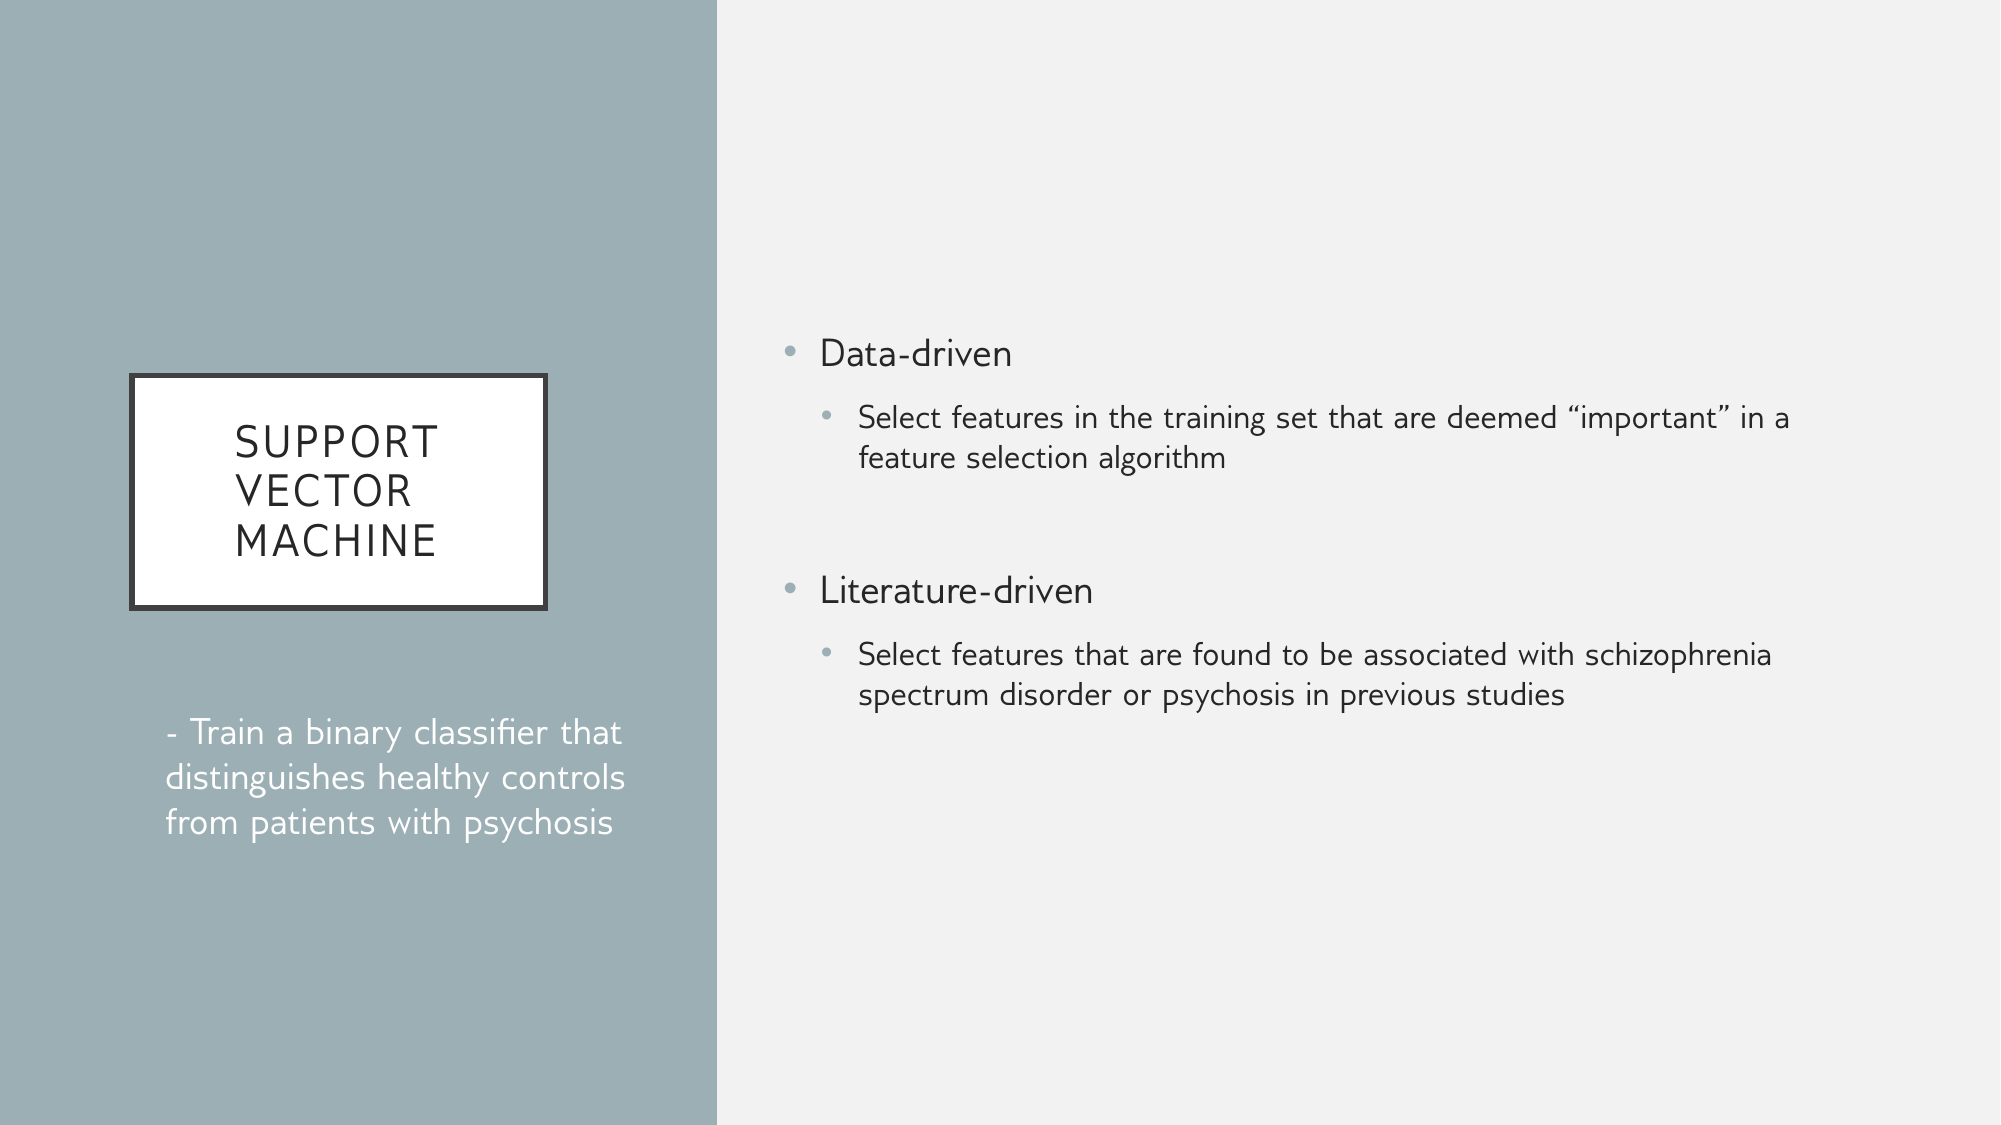

Data-driven
Select features in the training set that are deemed “important” in a feature selection algorithm

Literature-driven
Select features that are found to be associated with schizophrenia spectrum disorder or psychosis in previous studies
# Support vector machine
- Train a binary classifier that distinguishes healthy controls from patients with psychosis